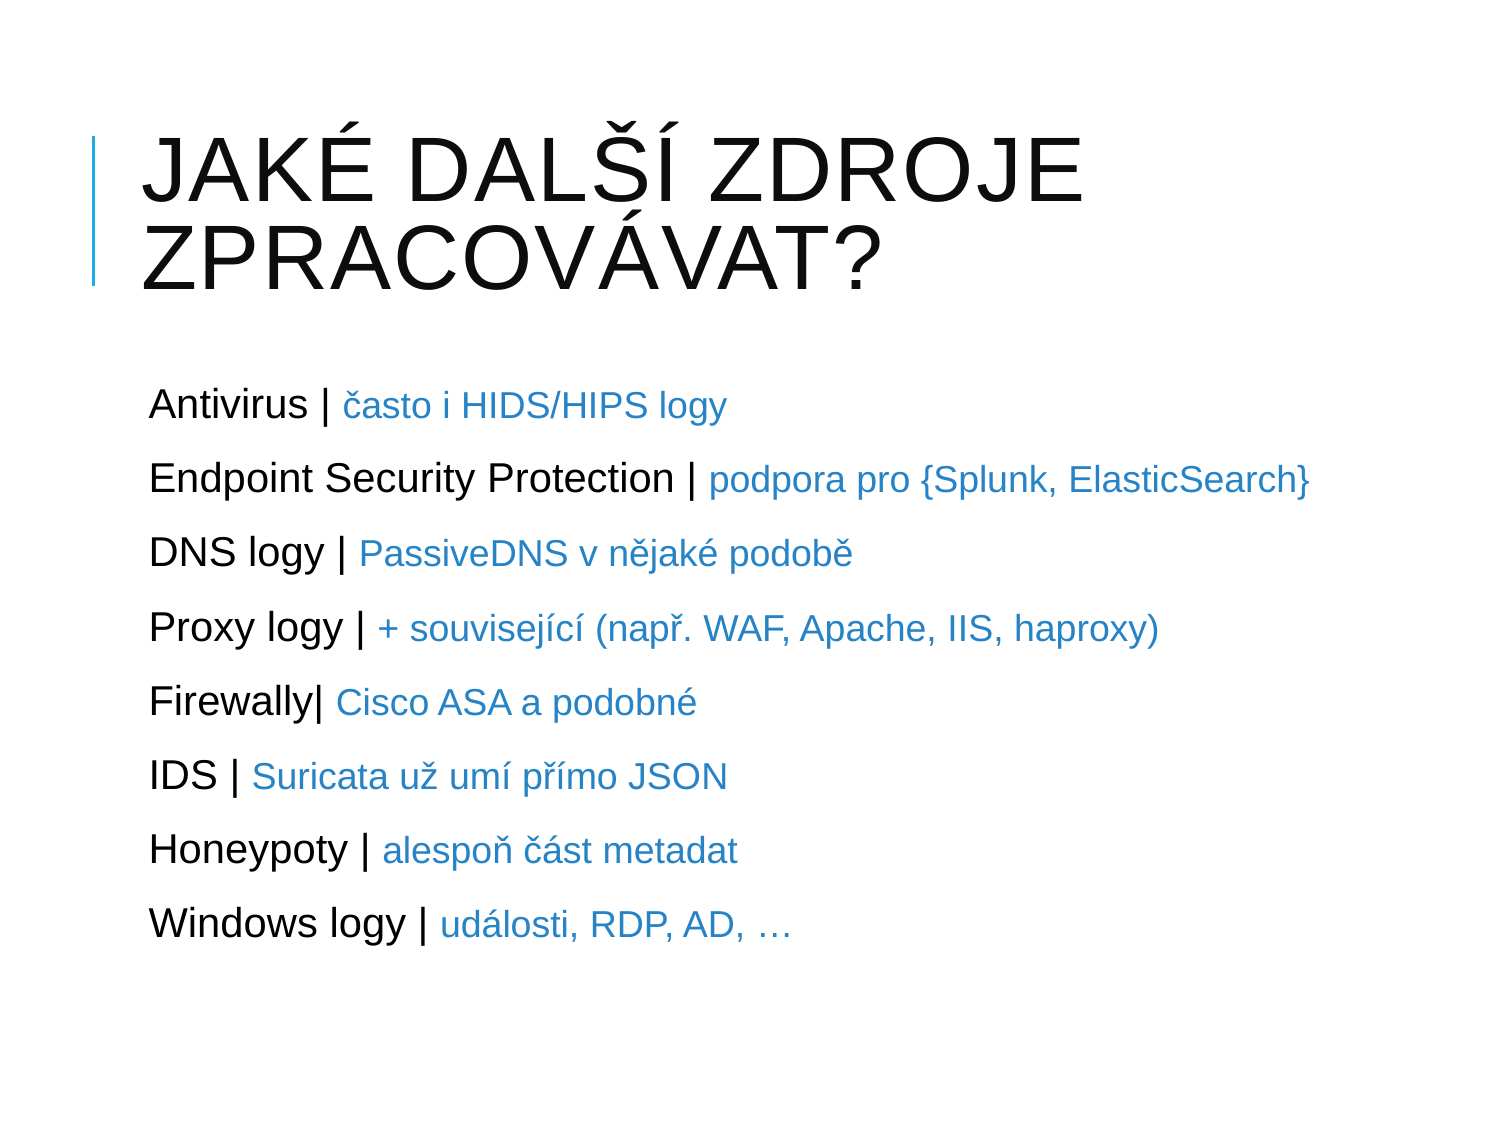

# Jaké další zdroje zpracovávat?
Antivirus | často i HIDS/HIPS logy
Endpoint Security Protection | podpora pro {Splunk, ElasticSearch}
DNS logy | PassiveDNS v nějaké podobě
Proxy logy | + související (např. WAF, Apache, IIS, haproxy)
Firewally| Cisco ASA a podobné
IDS | Suricata už umí přímo JSON
Honeypoty | alespoň část metadat
Windows logy | události, RDP, AD, …